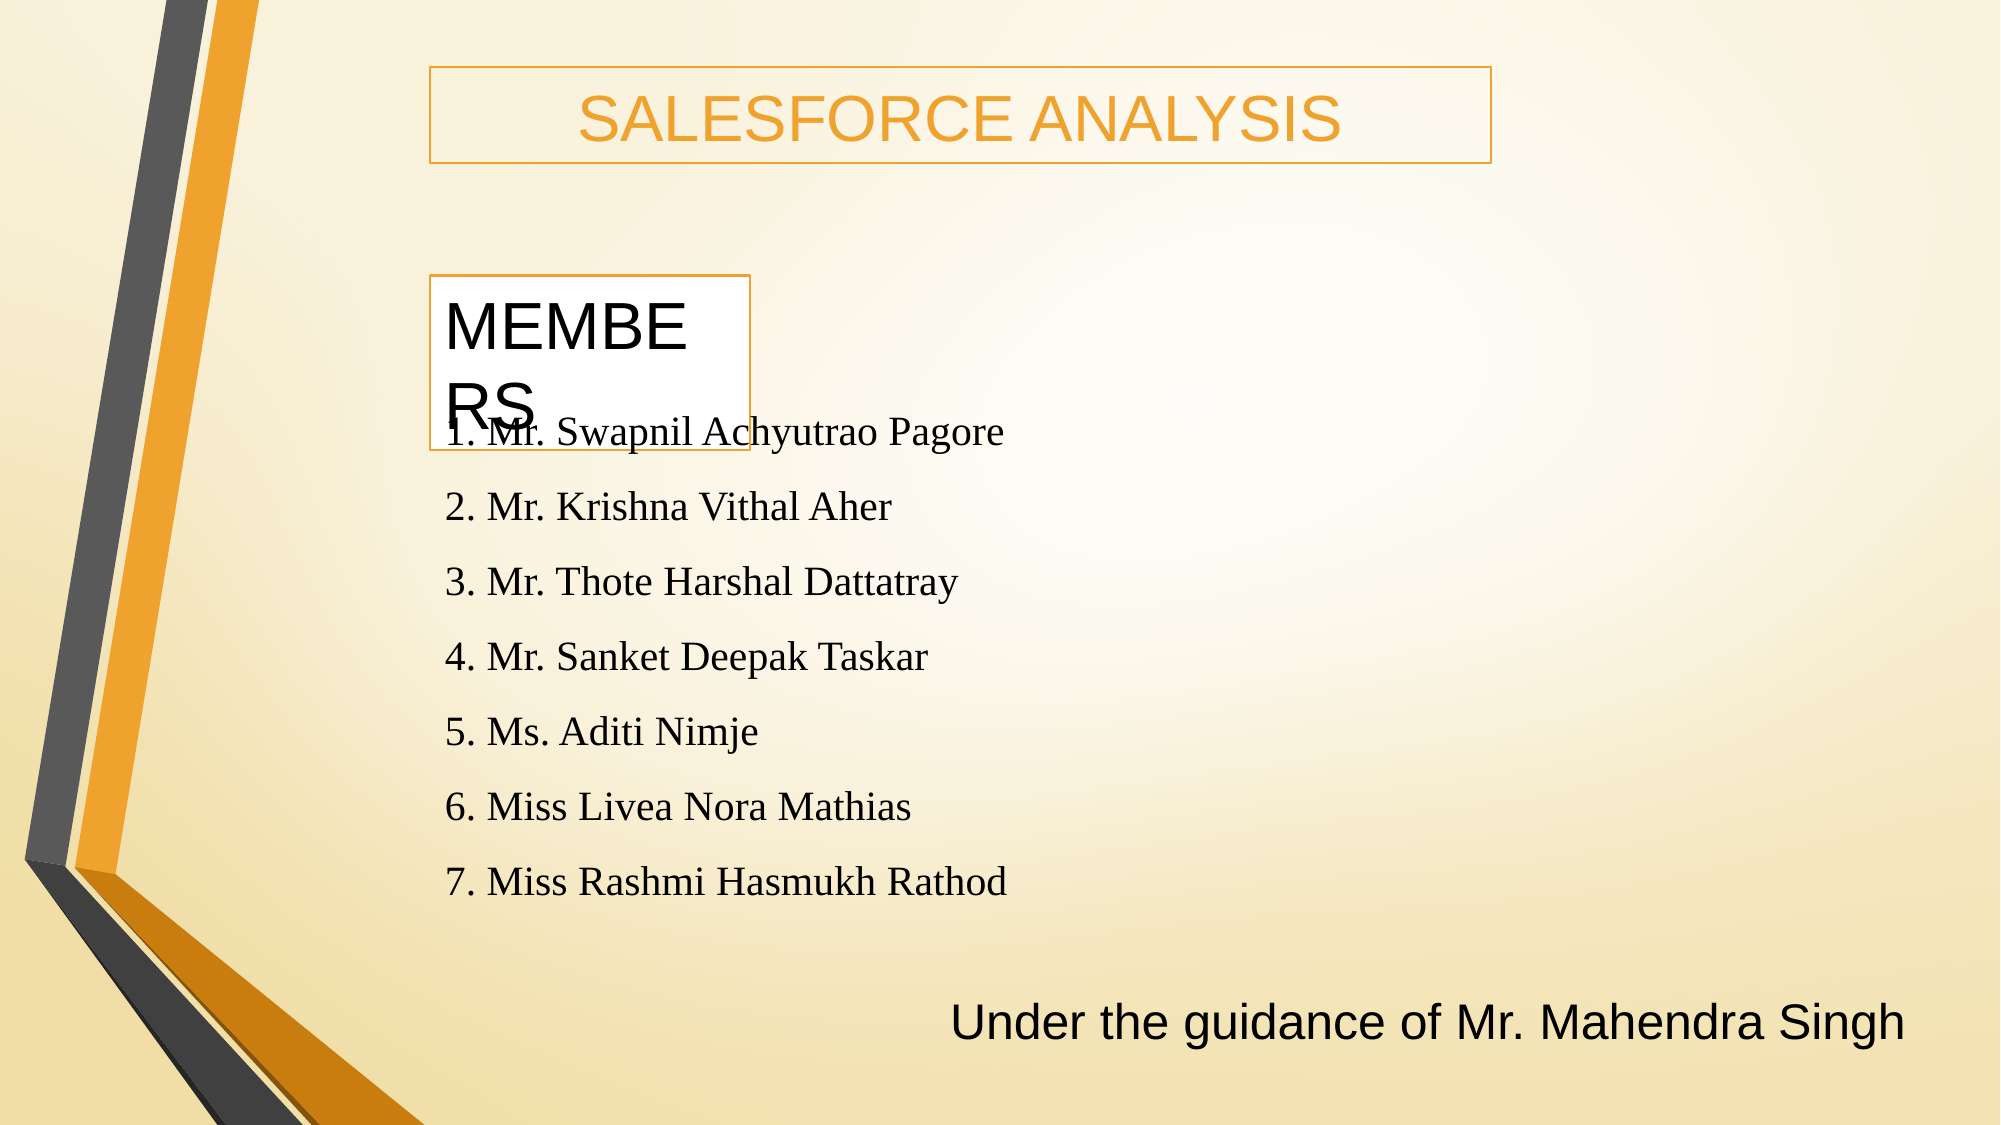

# SALESFORCE ANALYSIS
MEMBERS
1. Mr. Swapnil Achyutrao Pagore
2. Mr. Krishna Vithal Aher
3. Mr. Thote Harshal Dattatray
4. Mr. Sanket Deepak Taskar
5. Ms. Aditi Nimje
6. Miss Livea Nora Mathias
7. Miss Rashmi Hasmukh Rathod
Under the guidance of Mr. Mahendra Singh